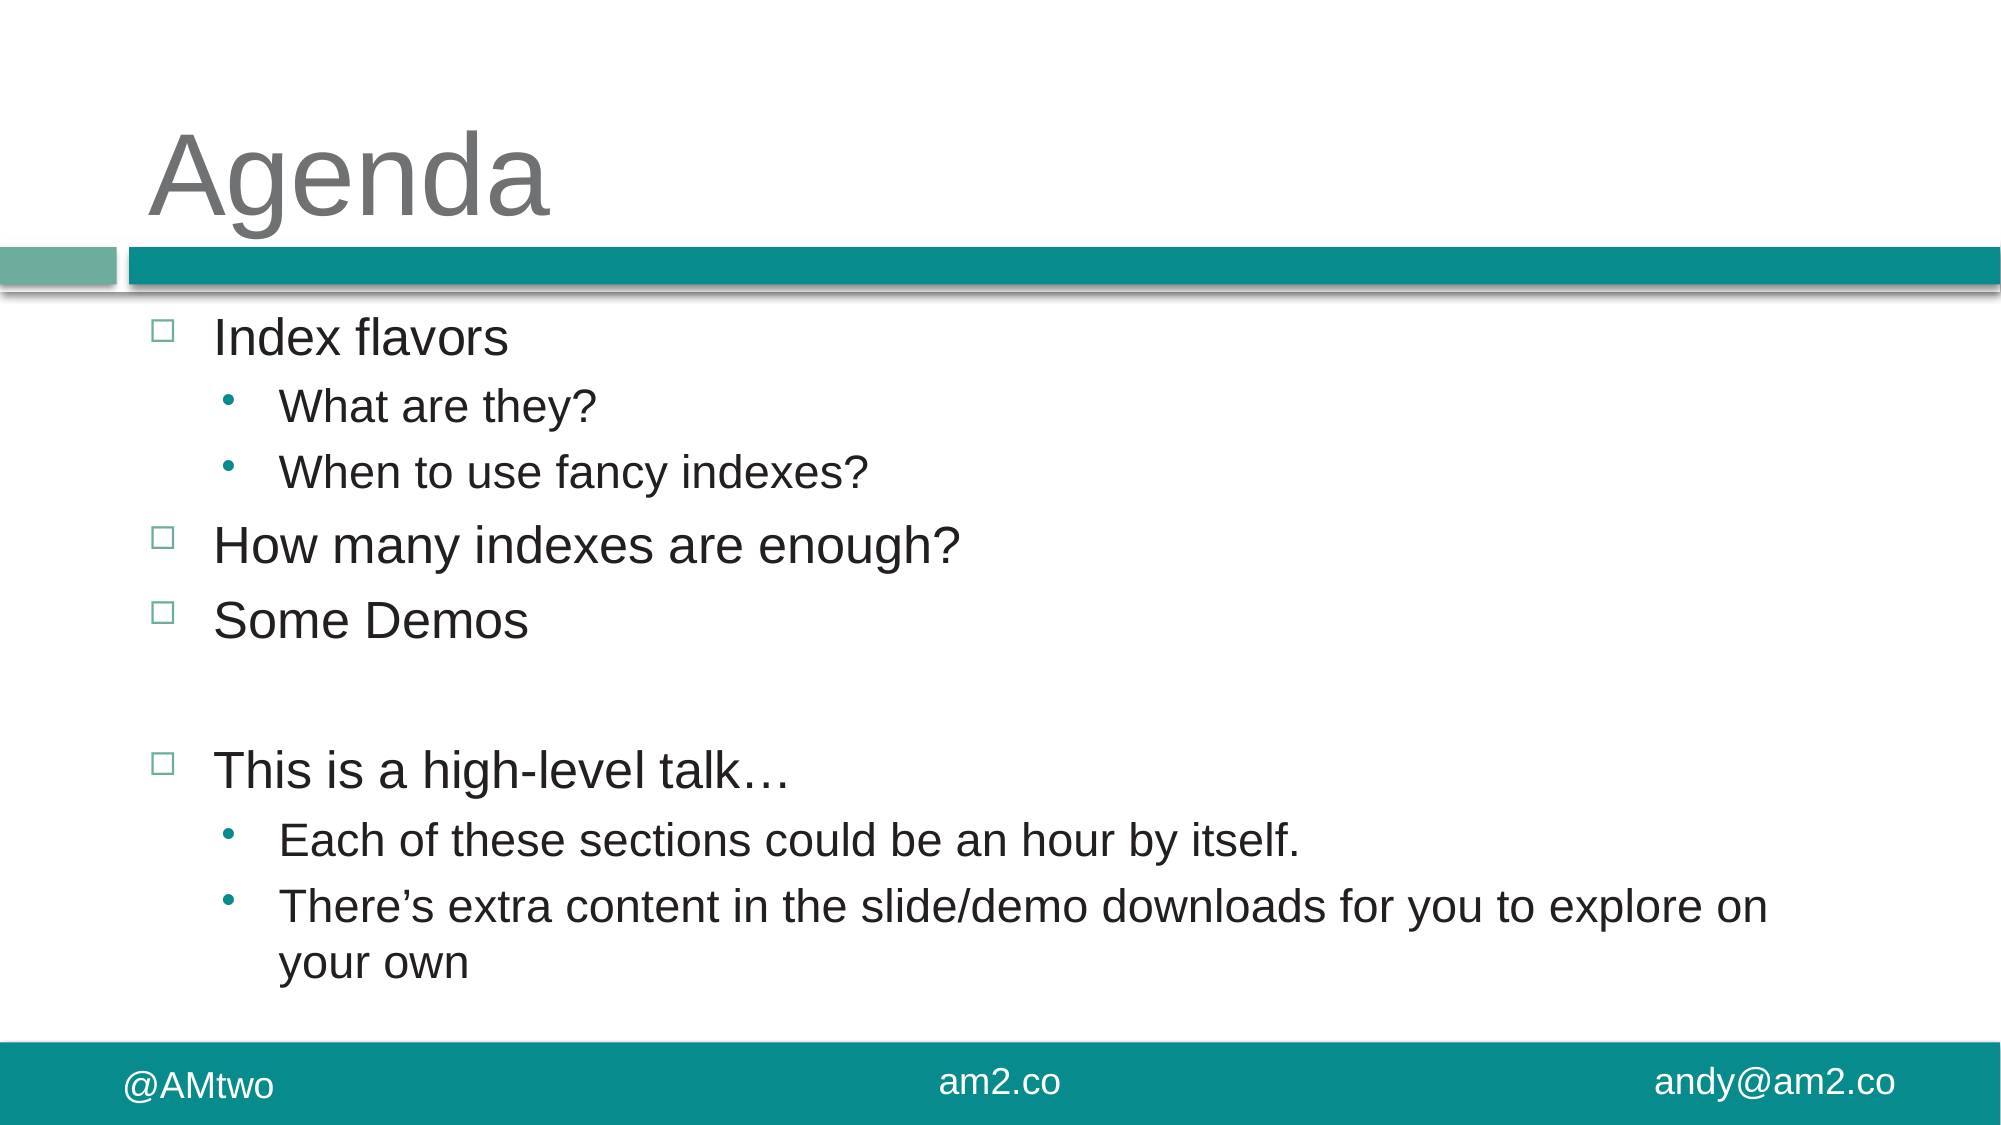

# Agenda
Index flavors
What are they?
When to use fancy indexes?
How many indexes are enough?
Some Demos

This is a high-level talk…
Each of these sections could be an hour by itself.
There’s extra content in the slide/demo downloads for you to explore on your own